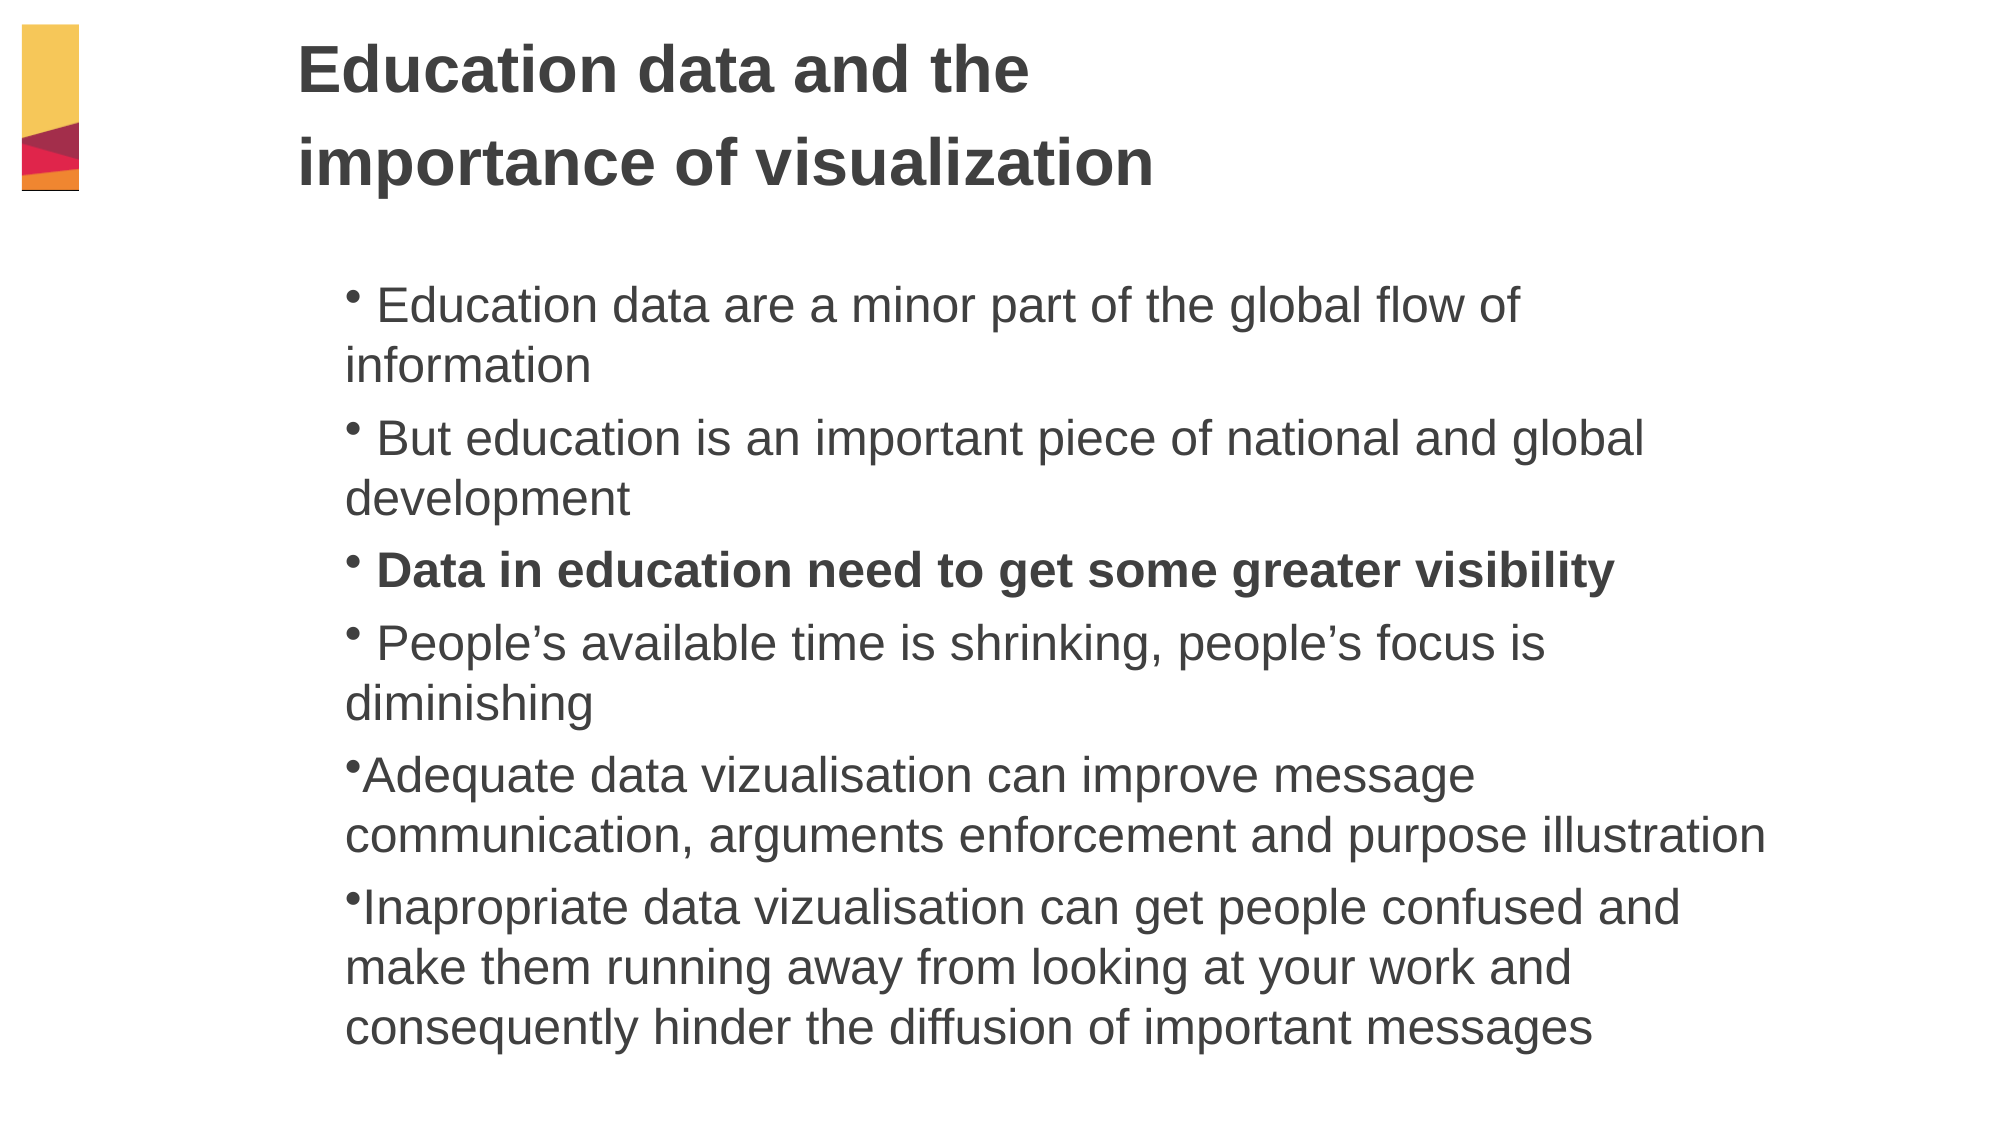

Education data and the
importance of visualization

 Education data are a minor part of the global flow of information
 But education is an important piece of national and global development
 Data in education need to get some greater visibility
 People’s available time is shrinking, people’s focus is diminishing
Adequate data vizualisation can improve message communication, arguments enforcement and purpose illustration
Inapropriate data vizualisation can get people confused and make them running away from looking at your work and consequently hinder the diffusion of important messages